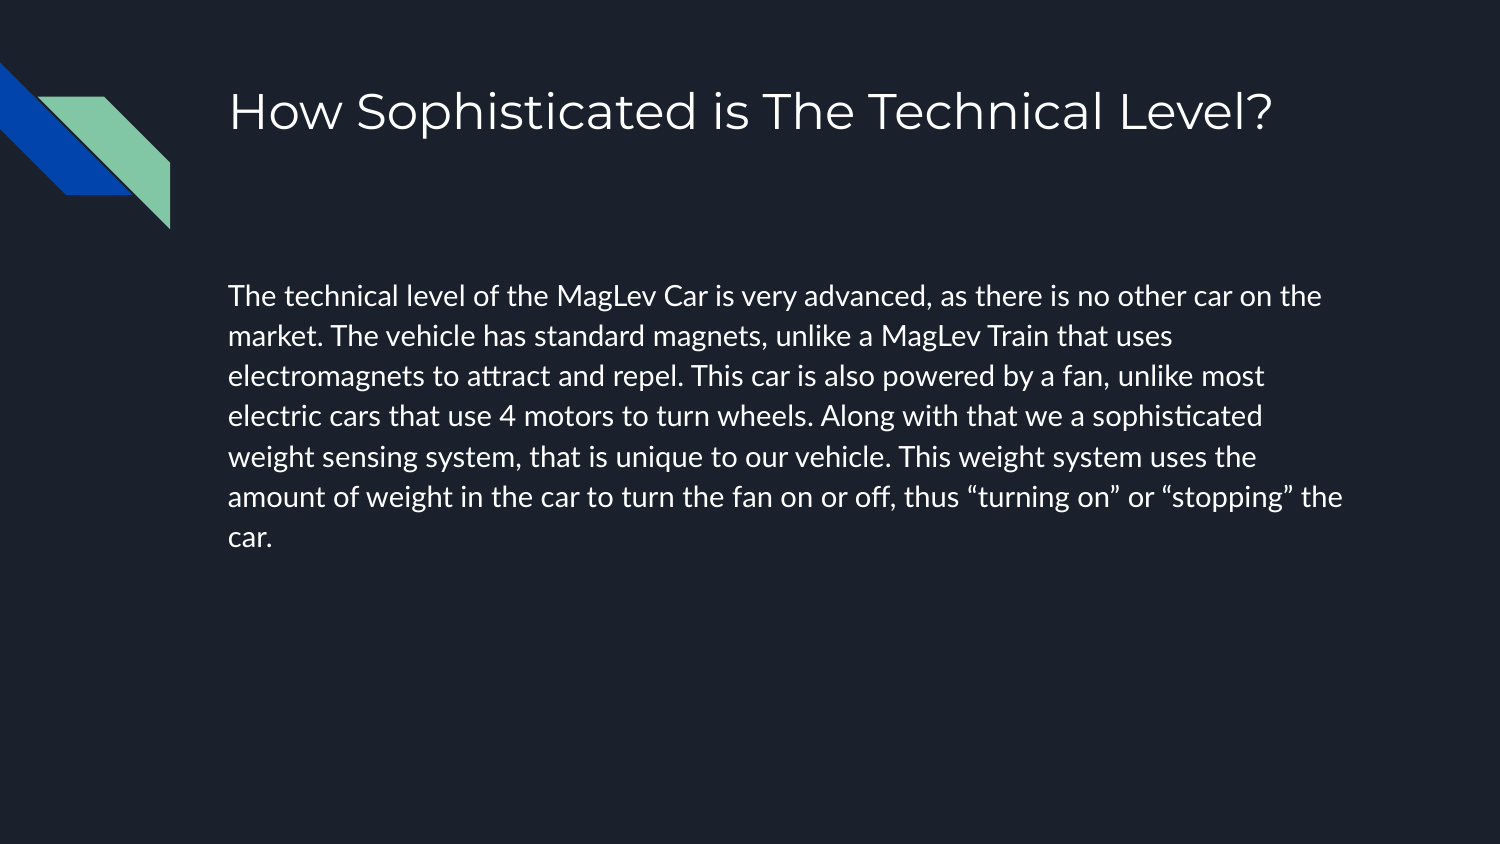

# How Sophisticated is The Technical Level?
The technical level of the MagLev Car is very advanced, as there is no other car on the market. The vehicle has standard magnets, unlike a MagLev Train that uses electromagnets to attract and repel. This car is also powered by a fan, unlike most electric cars that use 4 motors to turn wheels. Along with that we a sophisticated weight sensing system, that is unique to our vehicle. This weight system uses the amount of weight in the car to turn the fan on or off, thus “turning on” or “stopping” the car.